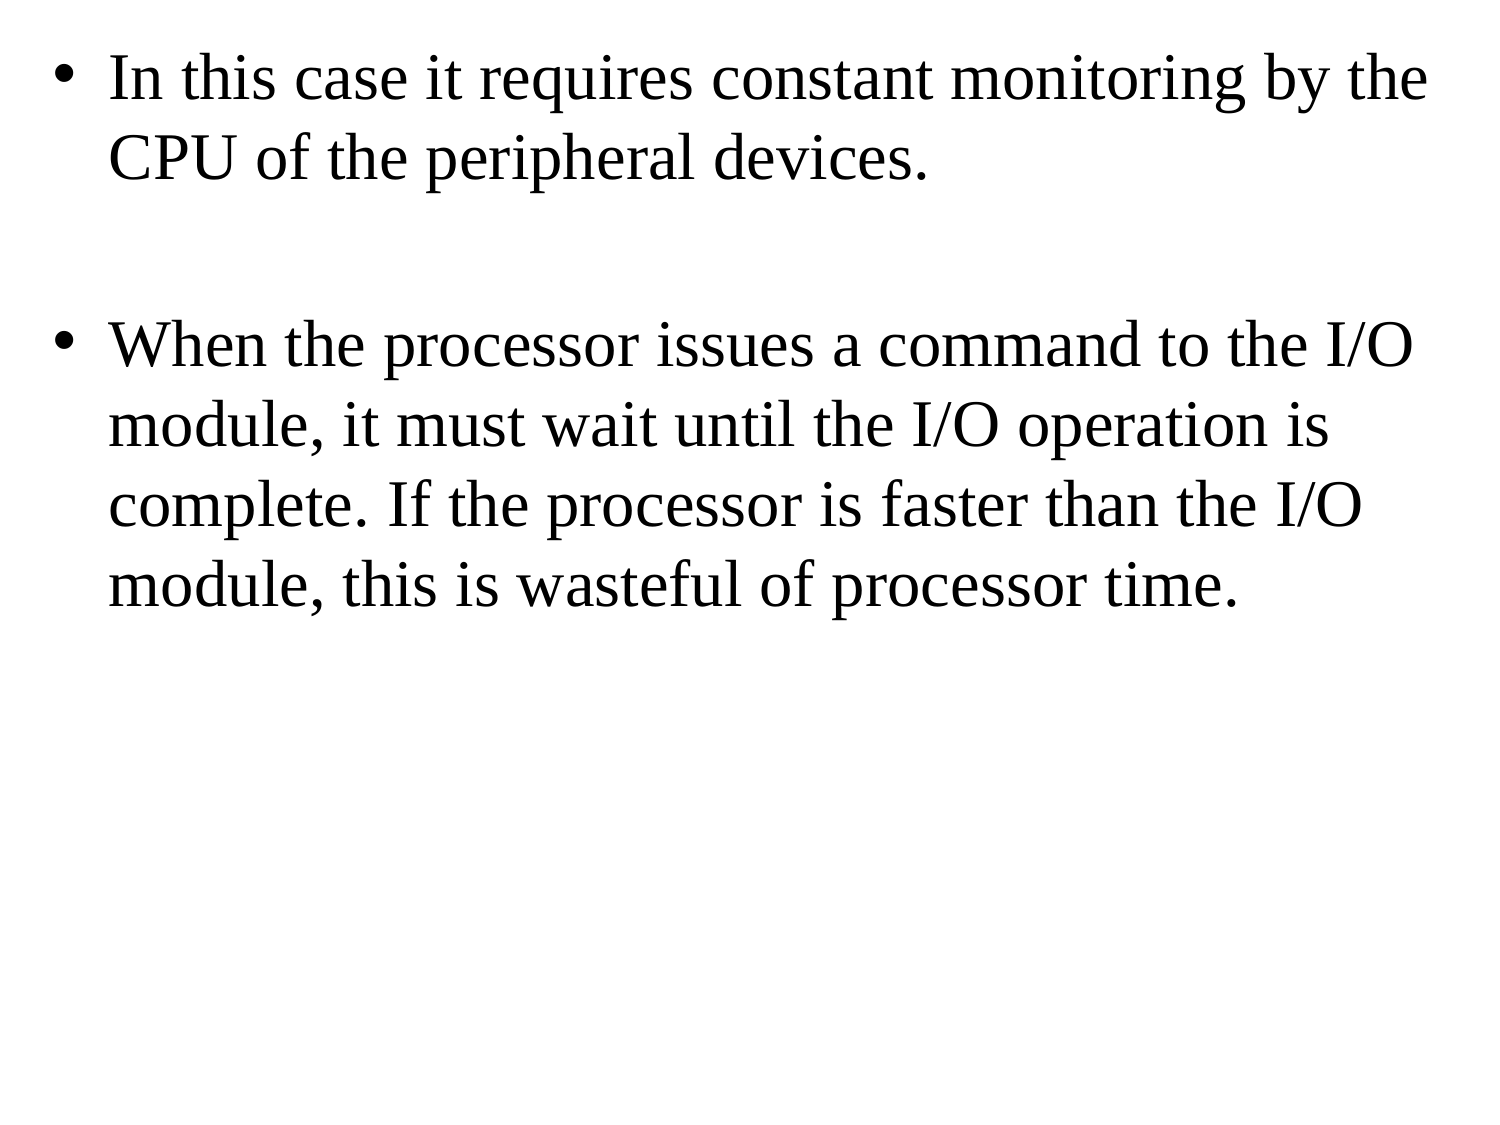

In this case it requires constant monitoring by the CPU of the peripheral devices.

When the processor issues a command to the I/O module, it must wait until the I/O operation is complete. If the processor is faster than the I/O module, this is wasteful of processor time.